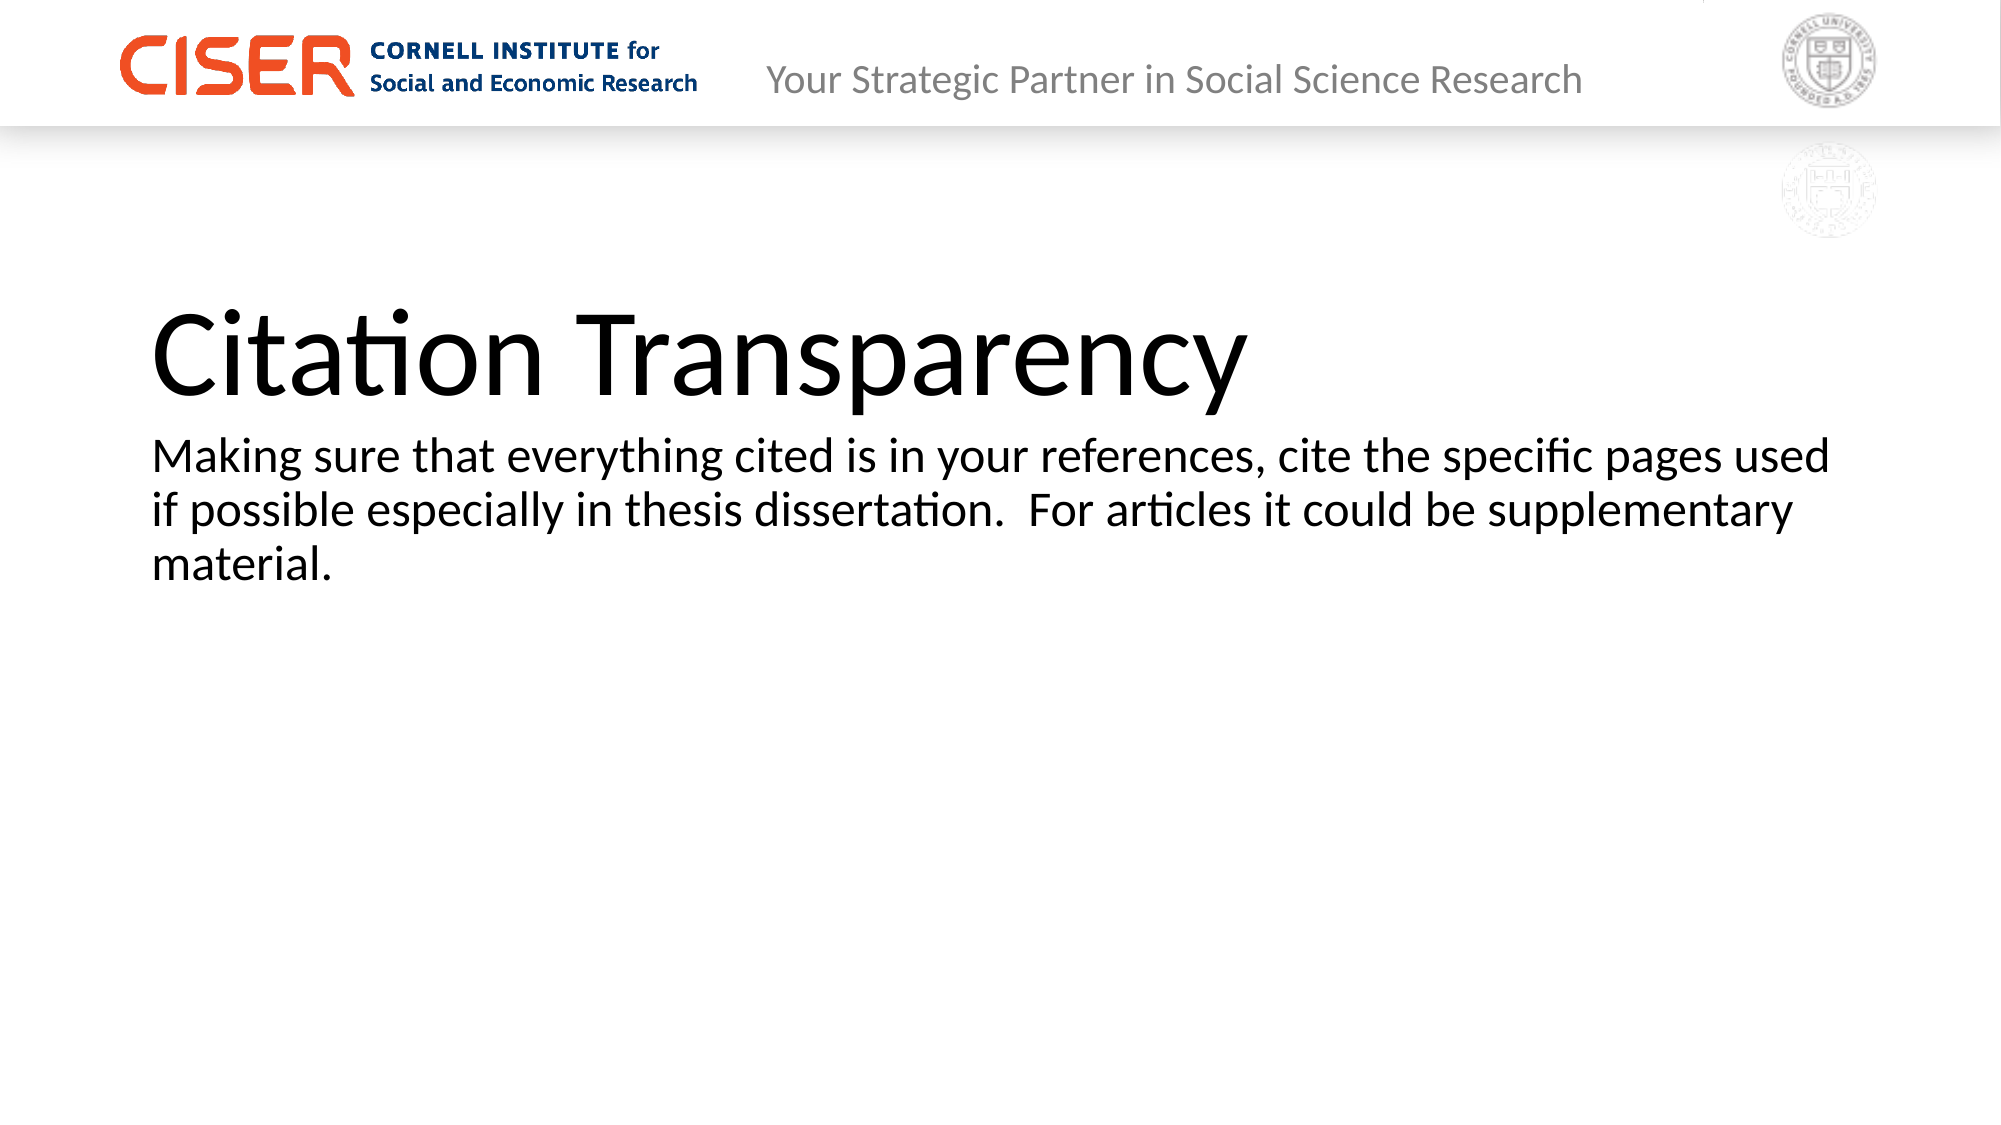

# Citation Transparency
Making sure that everything cited is in your references, cite the specific pages used if possible especially in thesis dissertation.  For articles it could be supplementary material.